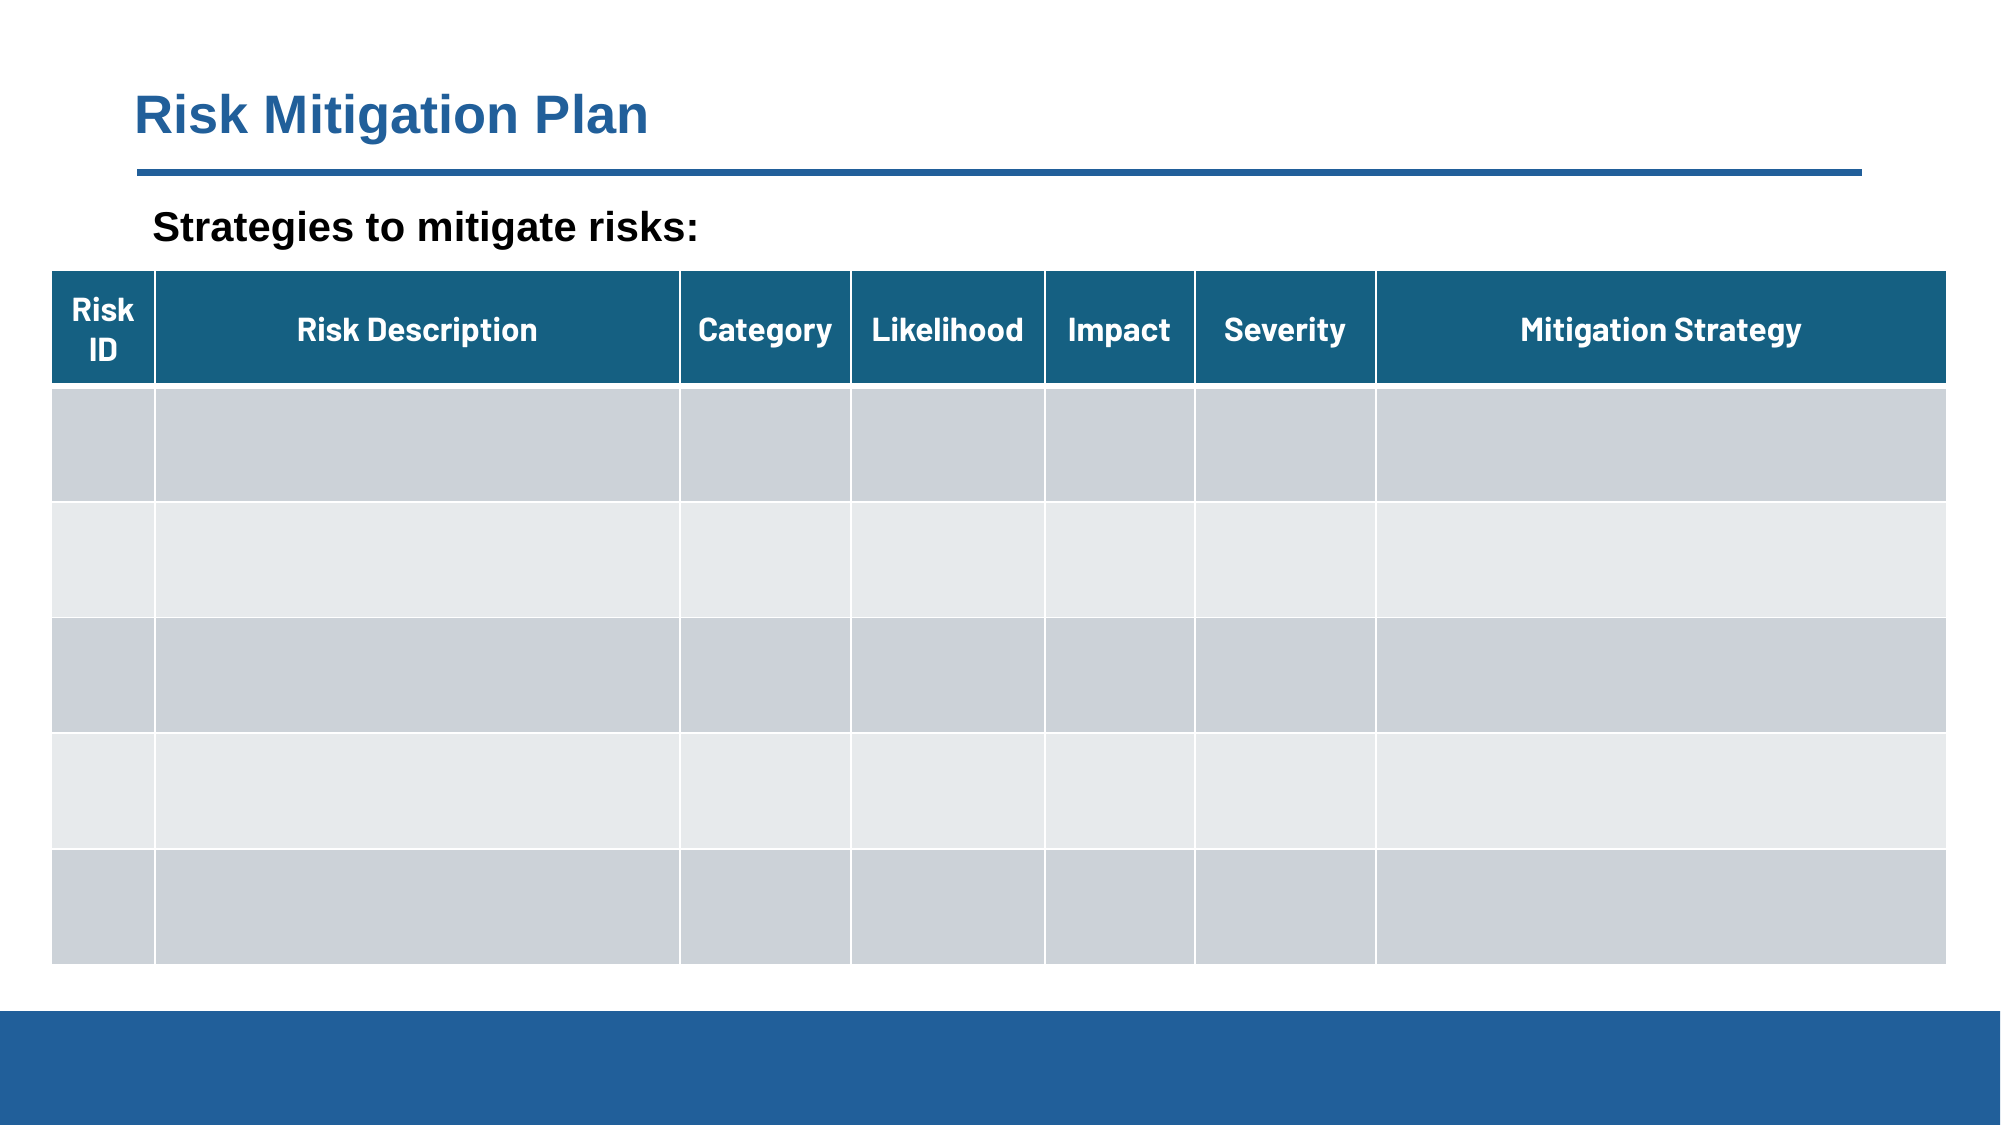

# Risk Mitigation Plan
Strategies to mitigate risks:

| Risk ID | Risk Description | Category | Likelihood | Impact | Severity | Mitigation Strategy |
| --- | --- | --- | --- | --- | --- | --- |
|  |  |  |  |  |  |  |
|  |  |  |  |  |  |  |
|  |  |  |  |  |  |  |
|  |  |  |  |  |  |  |
|  |  |  |  |  |  |  |